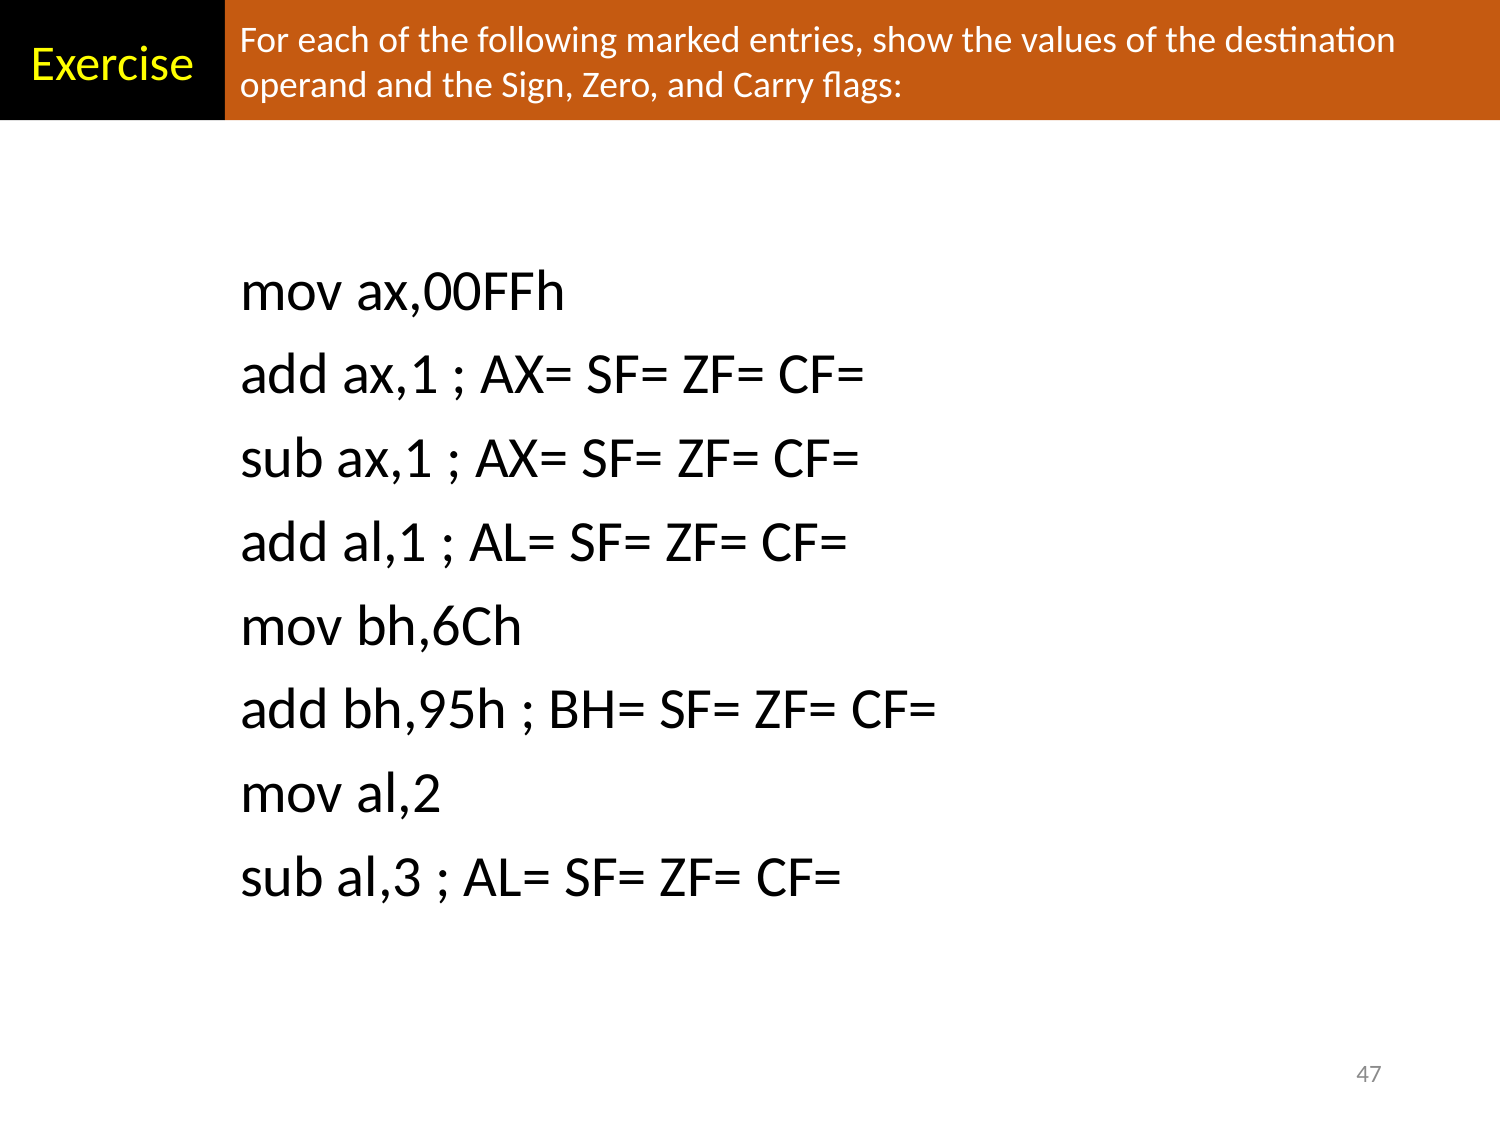

Exercise
For each of the following marked entries, show the values of the destination operand and the Sign, Zero, and Carry flags:
mov ax,00FFh
add ax,1 ; AX= SF= ZF= CF=
sub ax,1 ; AX= SF= ZF= CF=
add al,1 ; AL= SF= ZF= CF=
mov bh,6Ch
add bh,95h ; BH= SF= ZF= CF=
mov al,2
sub al,3 ; AL= SF= ZF= CF=
47